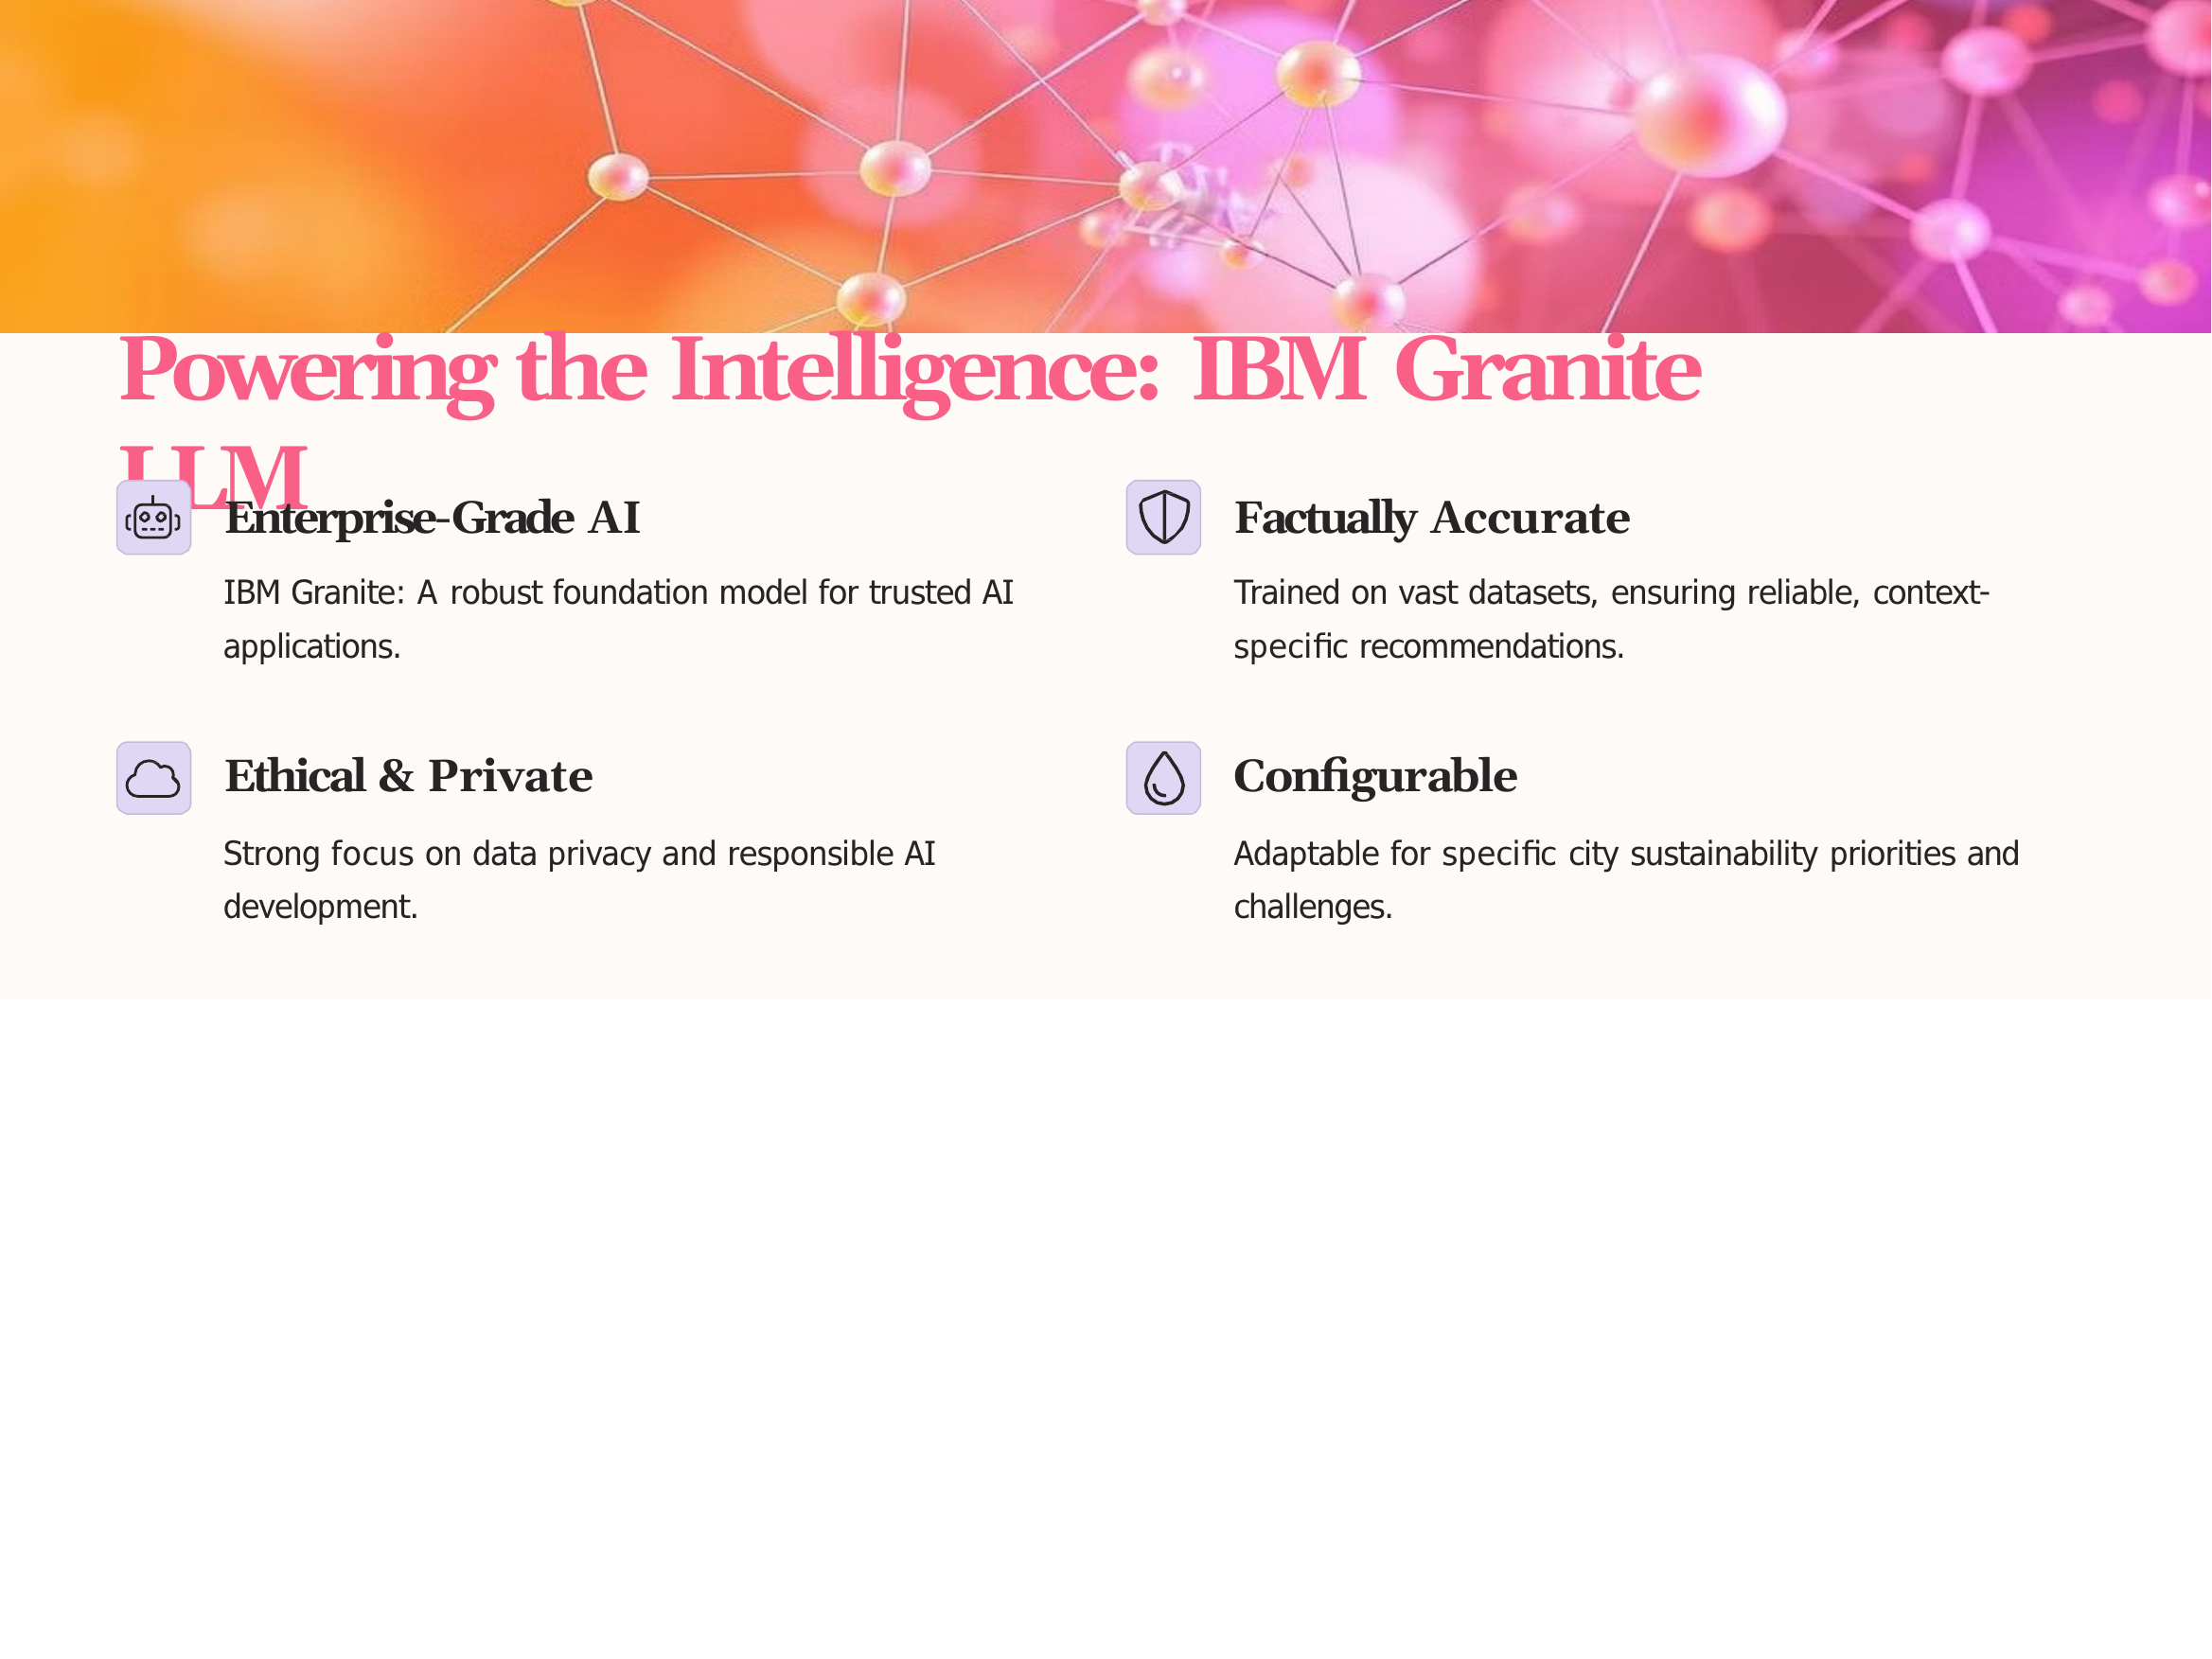

# Powering the Intelligence: IBM Granite LLM

Enterprise-Grade AI
IBM Granite: A robust foundation model for trusted AI applications.

Ethical & Private
Strong focus on data privacy and responsible AI development.
Factually Accurate
Trained on vast datasets, ensuring reliable, context- specific recommendations.

Configurable
Adaptable for specific city sustainability priorities and challenges.